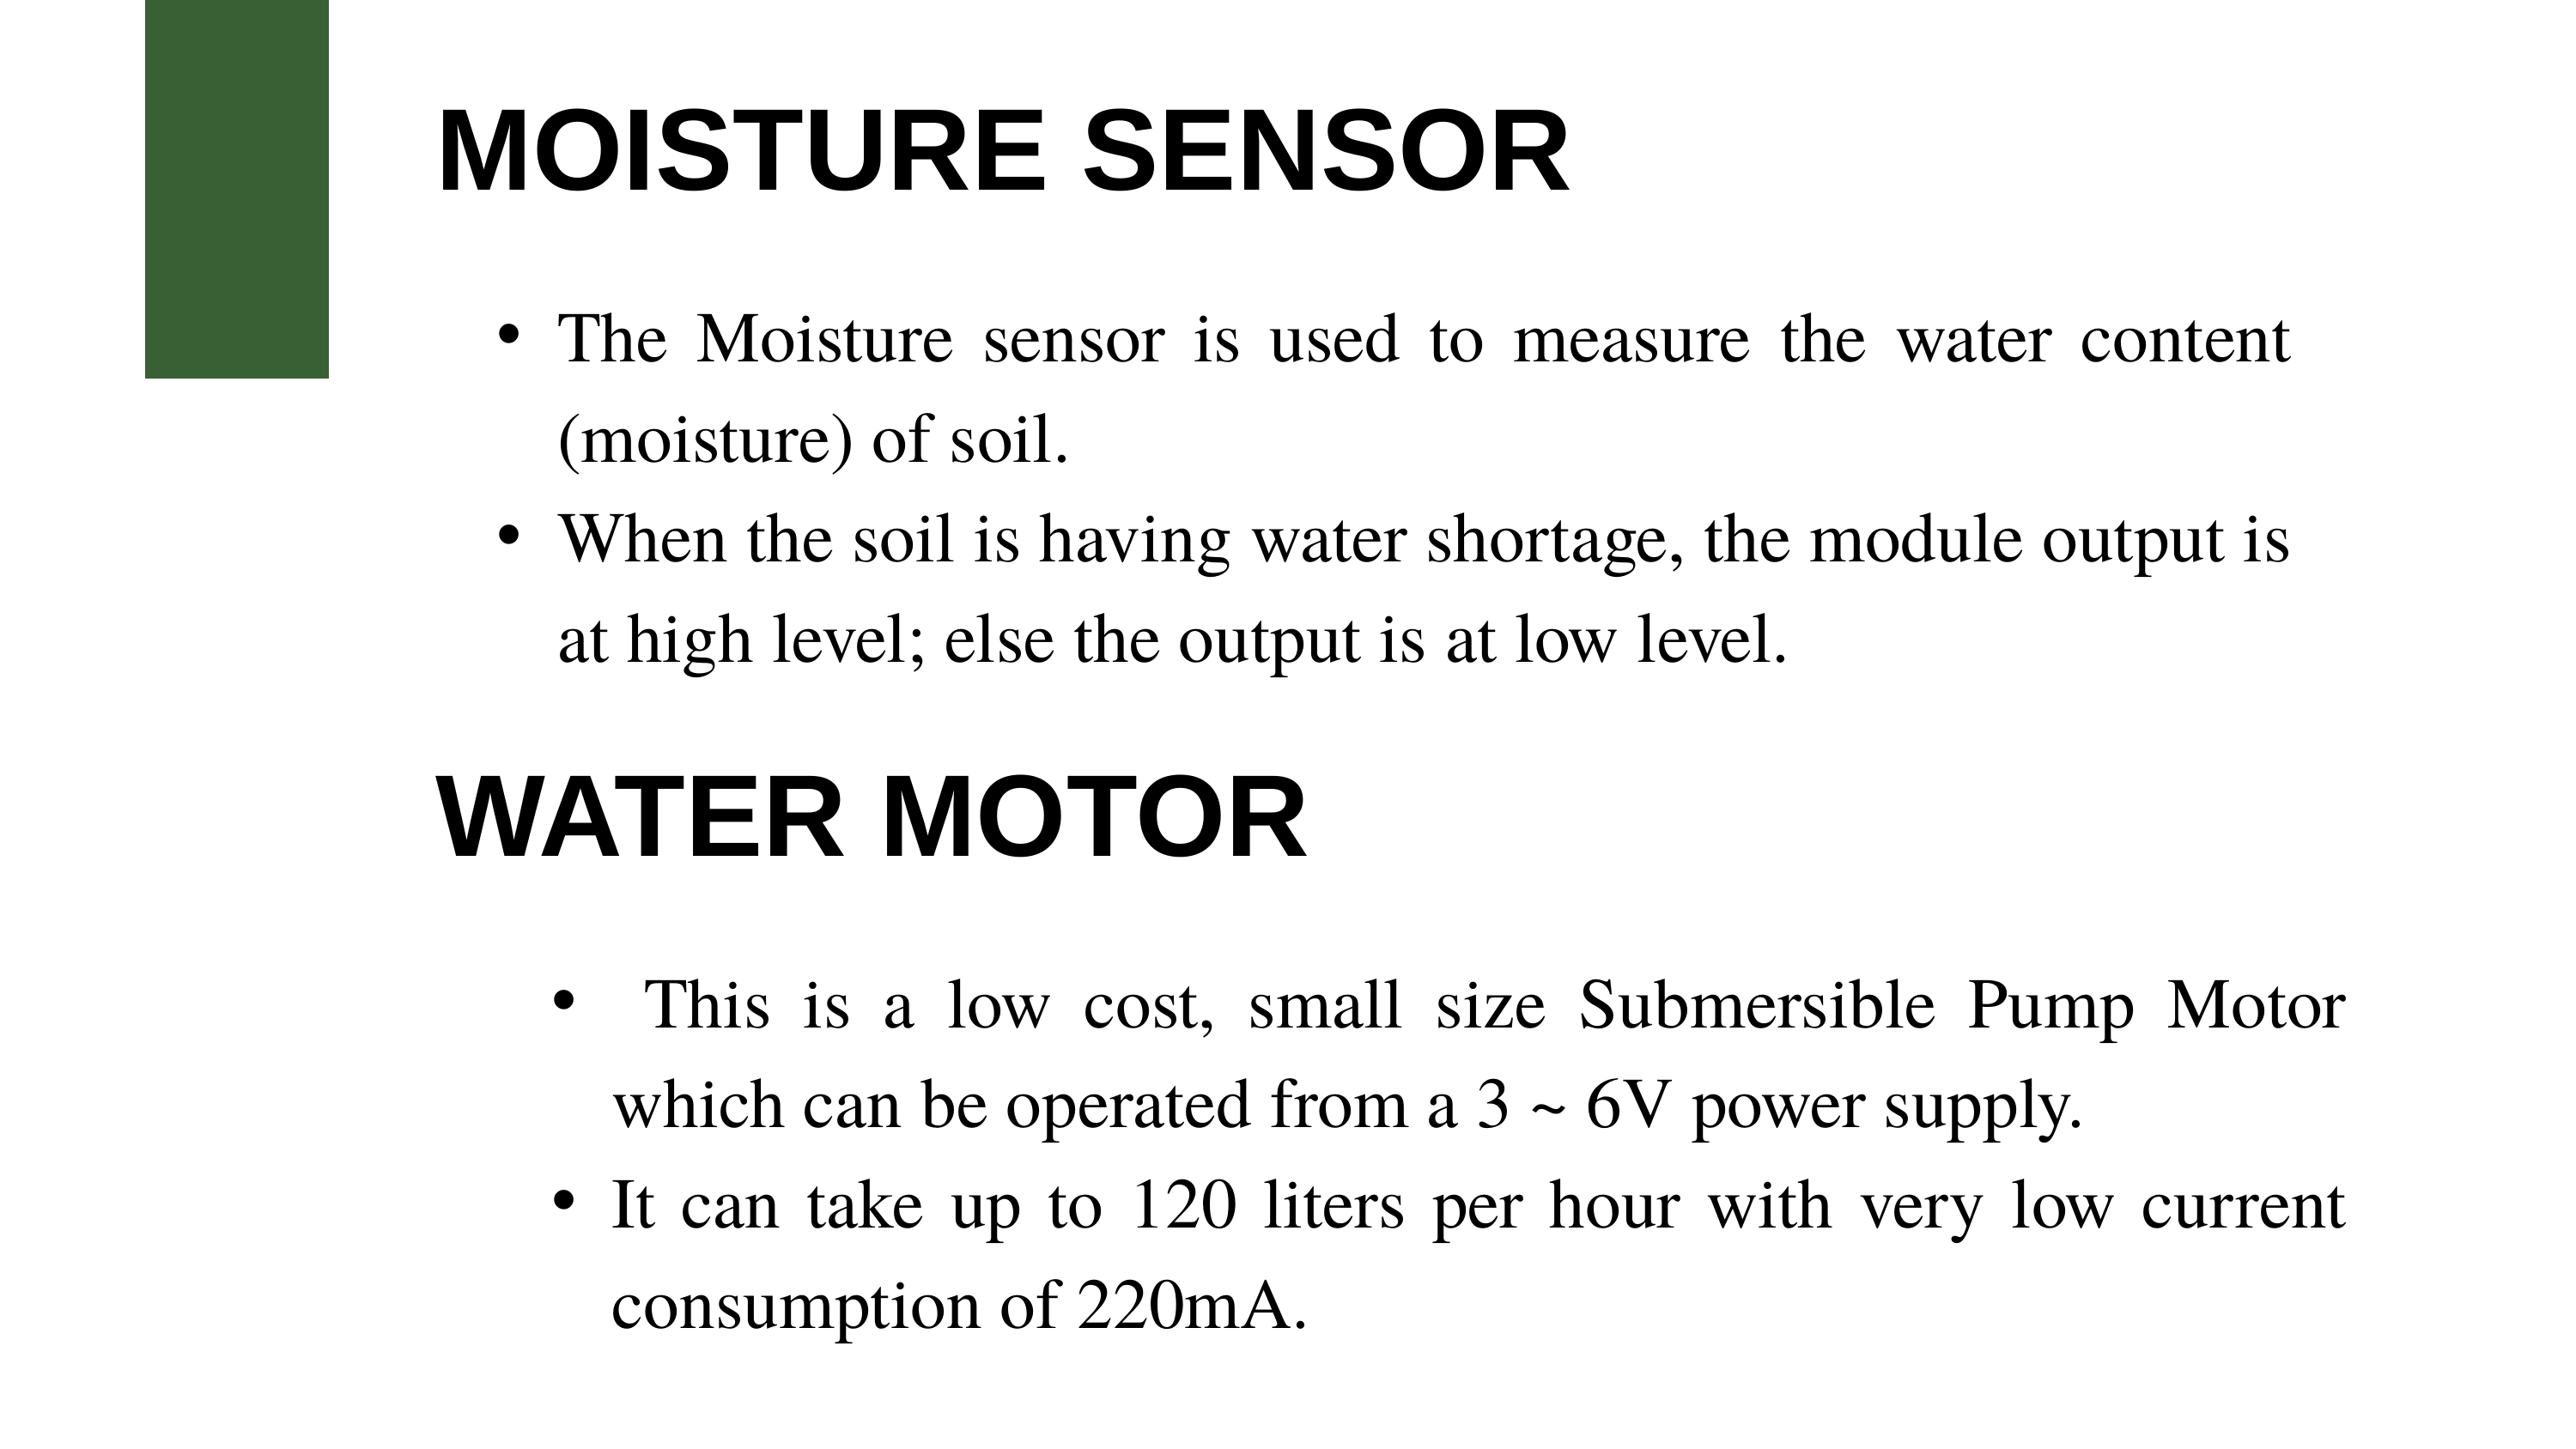

MOISTURE SENSOR
The Moisture sensor is used to measure the water content (moisture) of soil.
When the soil is having water shortage, the module output is at high level; else the output is at low level.
WATER MOTOR
 This is a low cost, small size Submersible Pump Motor which can be operated from a 3 ~ 6V power supply.
It can take up to 120 liters per hour with very low current consumption of 220mA.